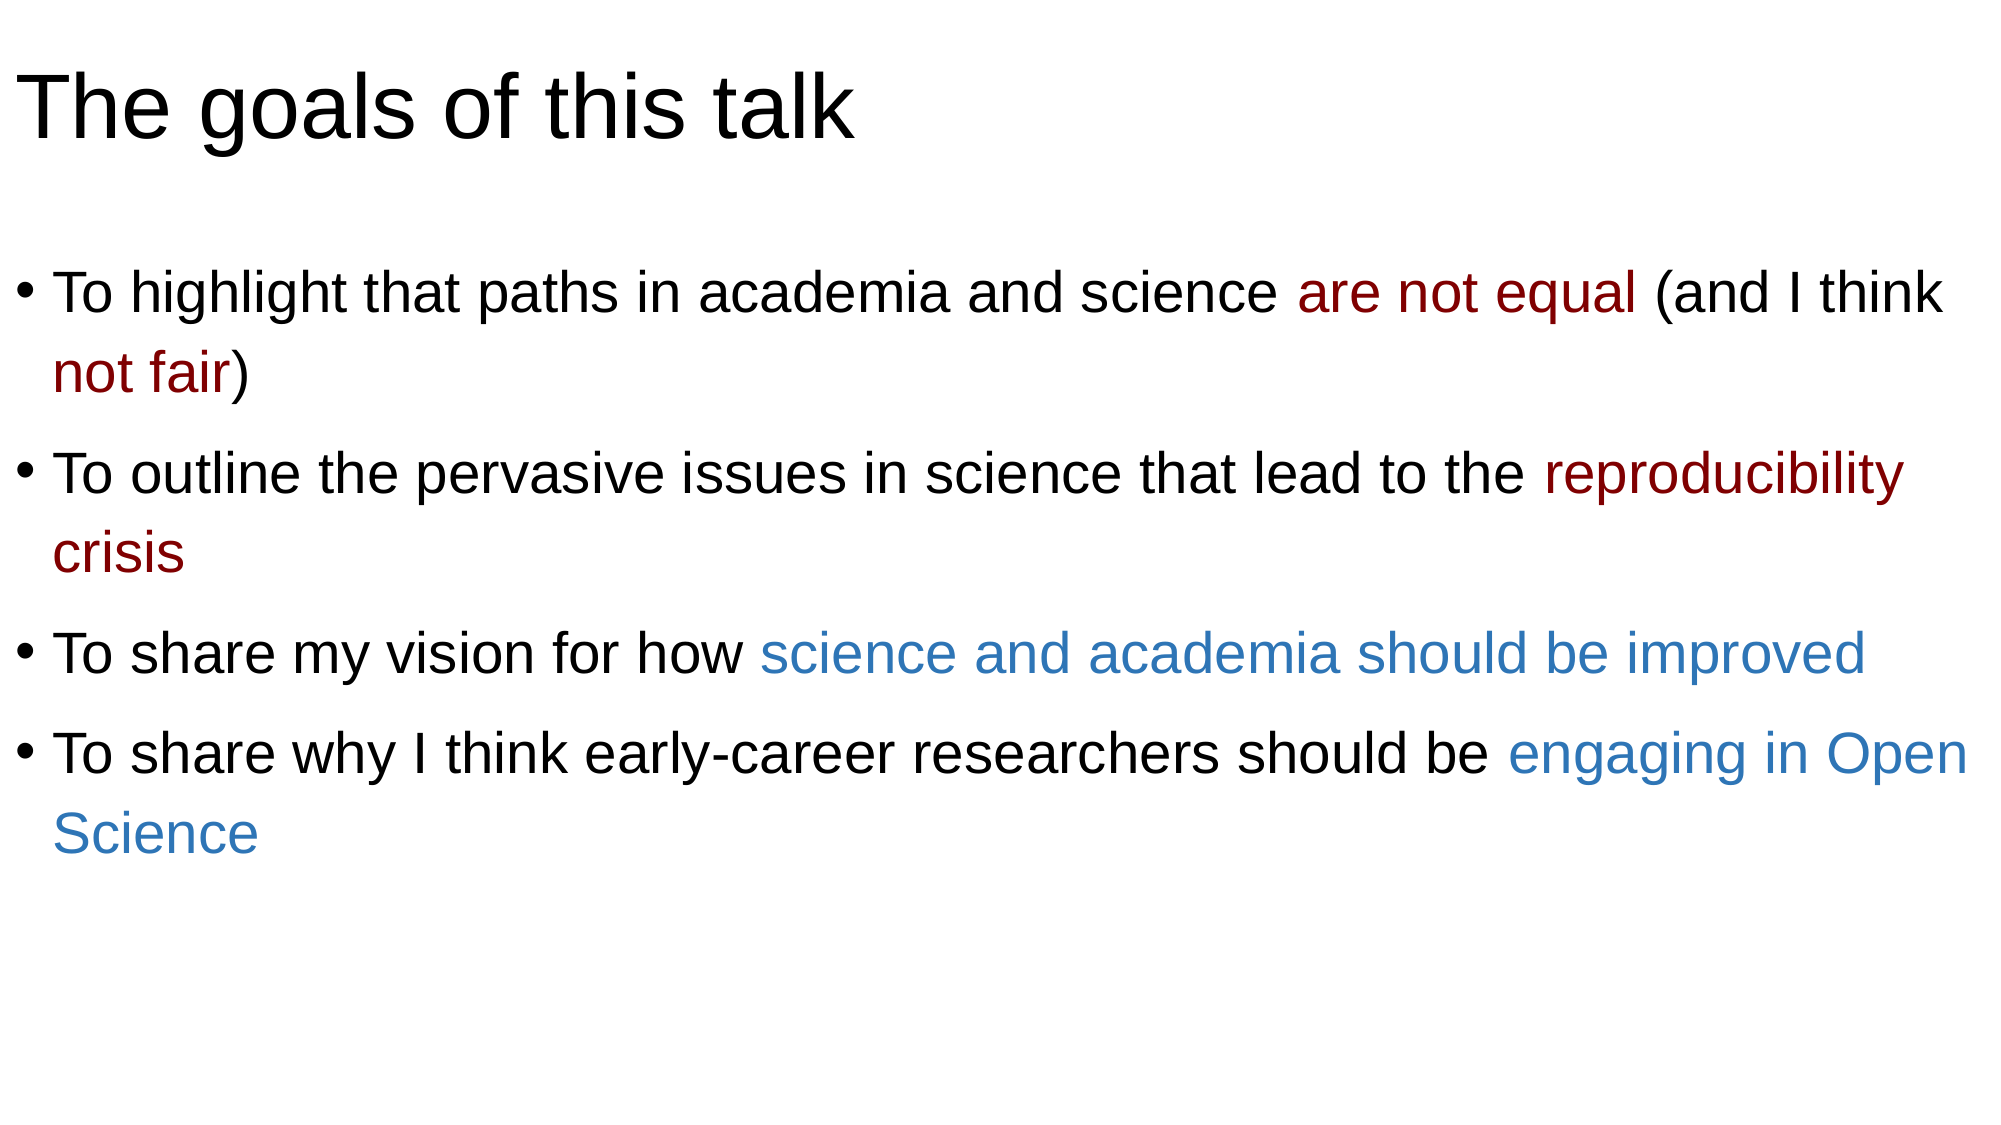

# The goals of this talk
To highlight that paths in academia and science are not equal (and I think not fair)
To outline the pervasive issues in science that lead to the reproducibility crisis
To share my vision for how science and academia should be improved
To share why I think early-career researchers should be engaging in Open Science